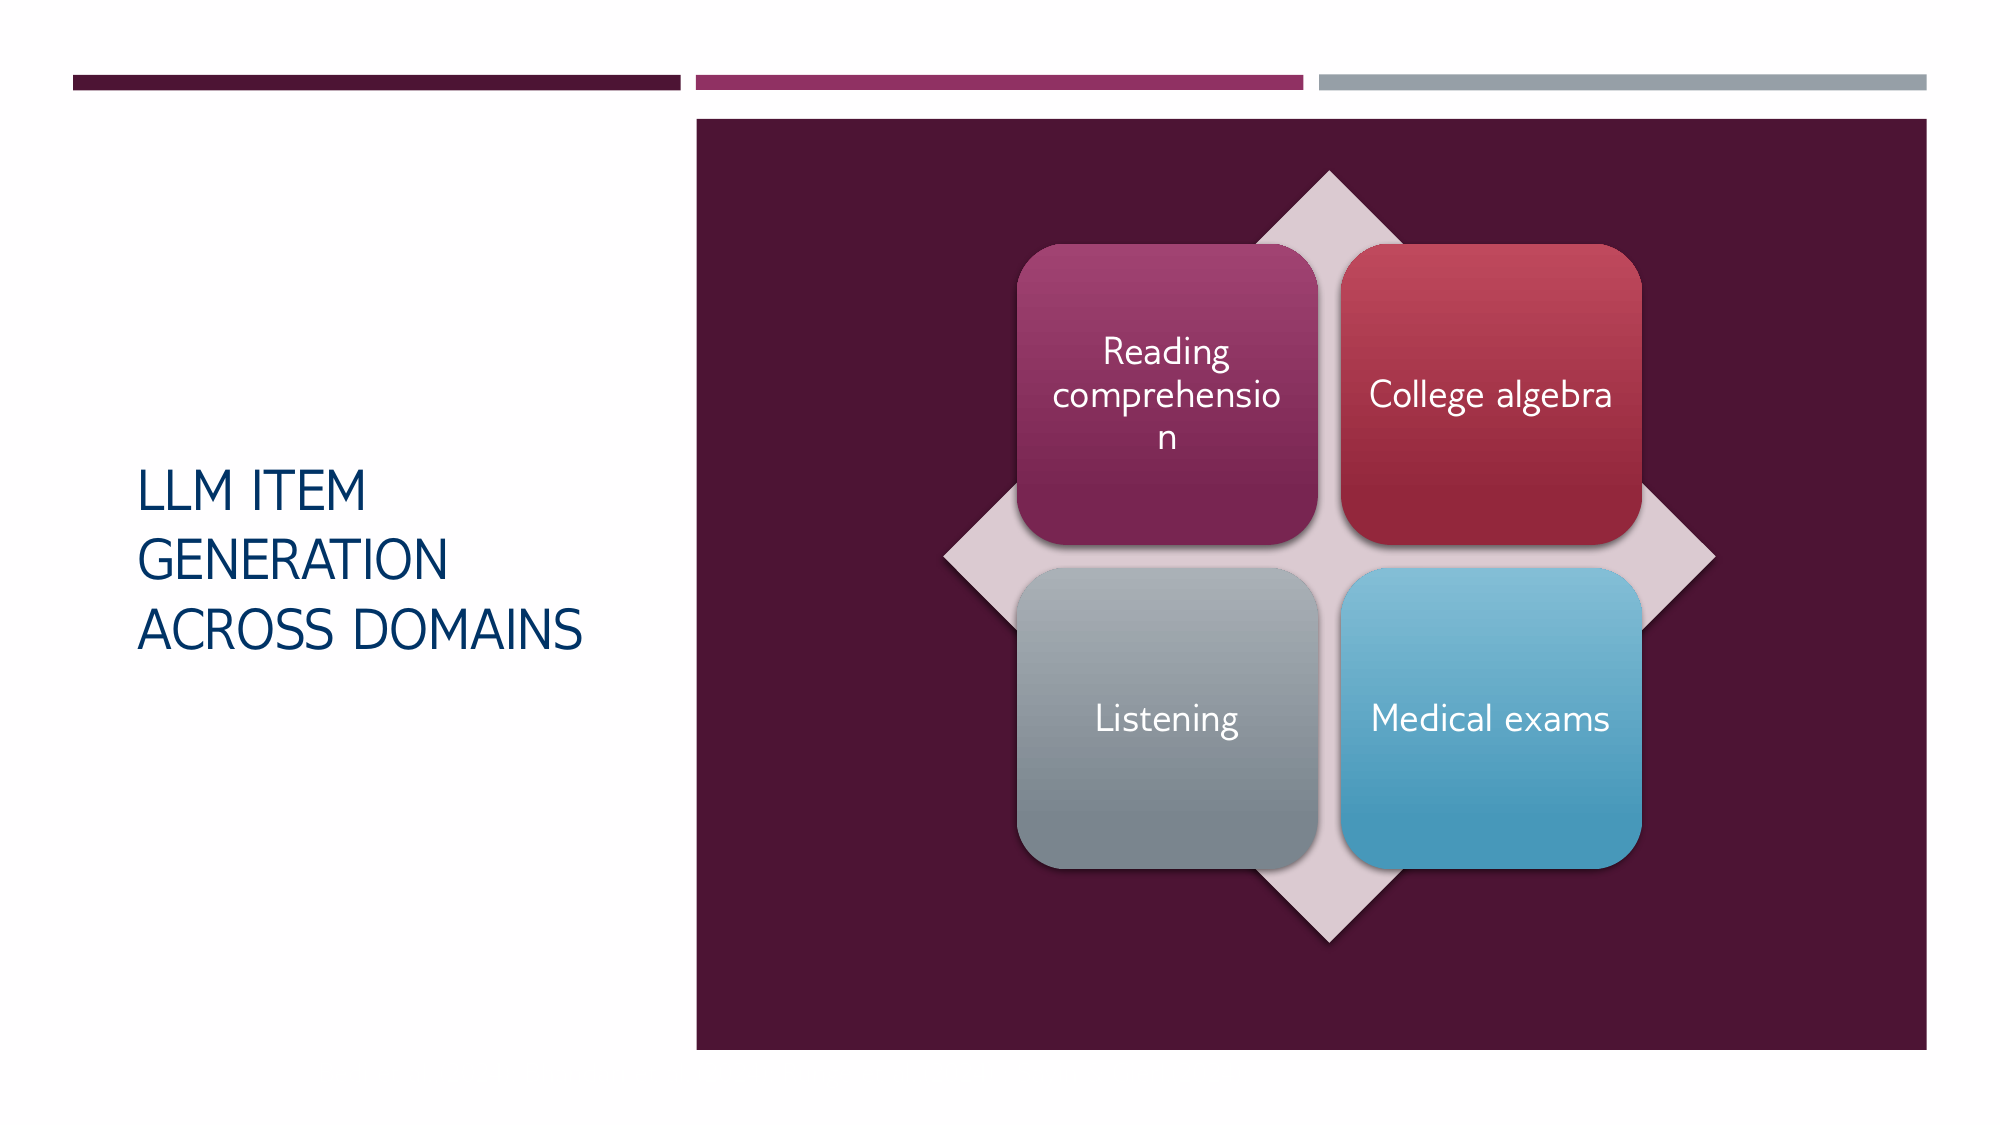

# LLM ITEM GENERATION ACROSS DOMAINS

Reading comprehension
College algebra

Listening
Medical exams
Bedi et al.,(2024); Bhandari et al.,(2024); Runge et al.,(2024) ; Sayin & Gierl,(2024);